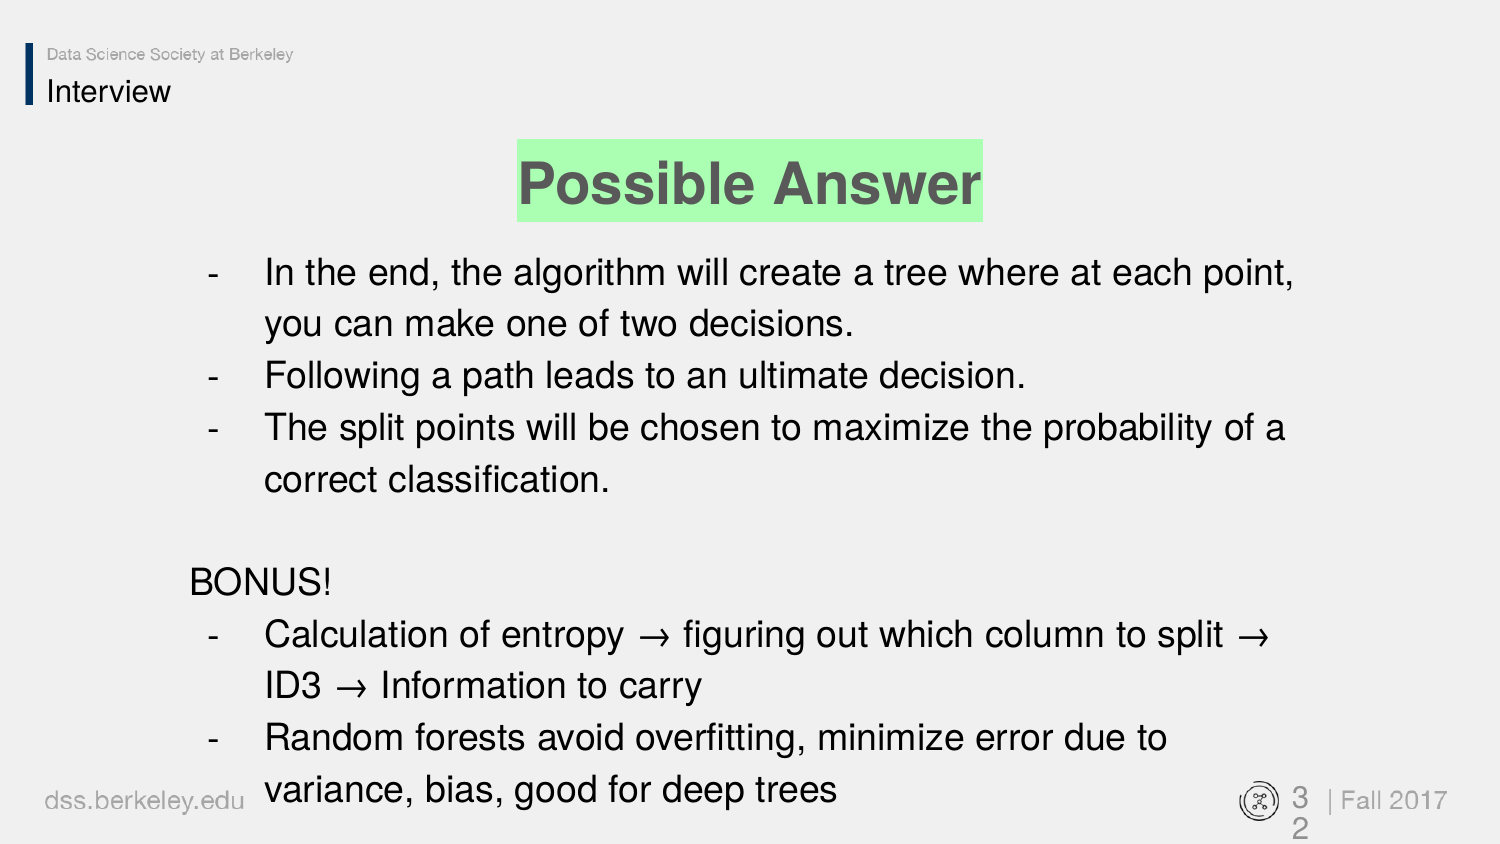

Interview
Possible Answer

In the end, the algorithm will create a tree where at each point, you can make one of two decisions.
Following a path leads to an ultimate decision.
The split points will be chosen to maximize the probability of a correct classification.
BONUS!
Calculation of entropy → figuring out which column to split → ID3 → Information to carry
Random forests avoid overfitting, minimize error due to variance, bias, good for deep trees
32